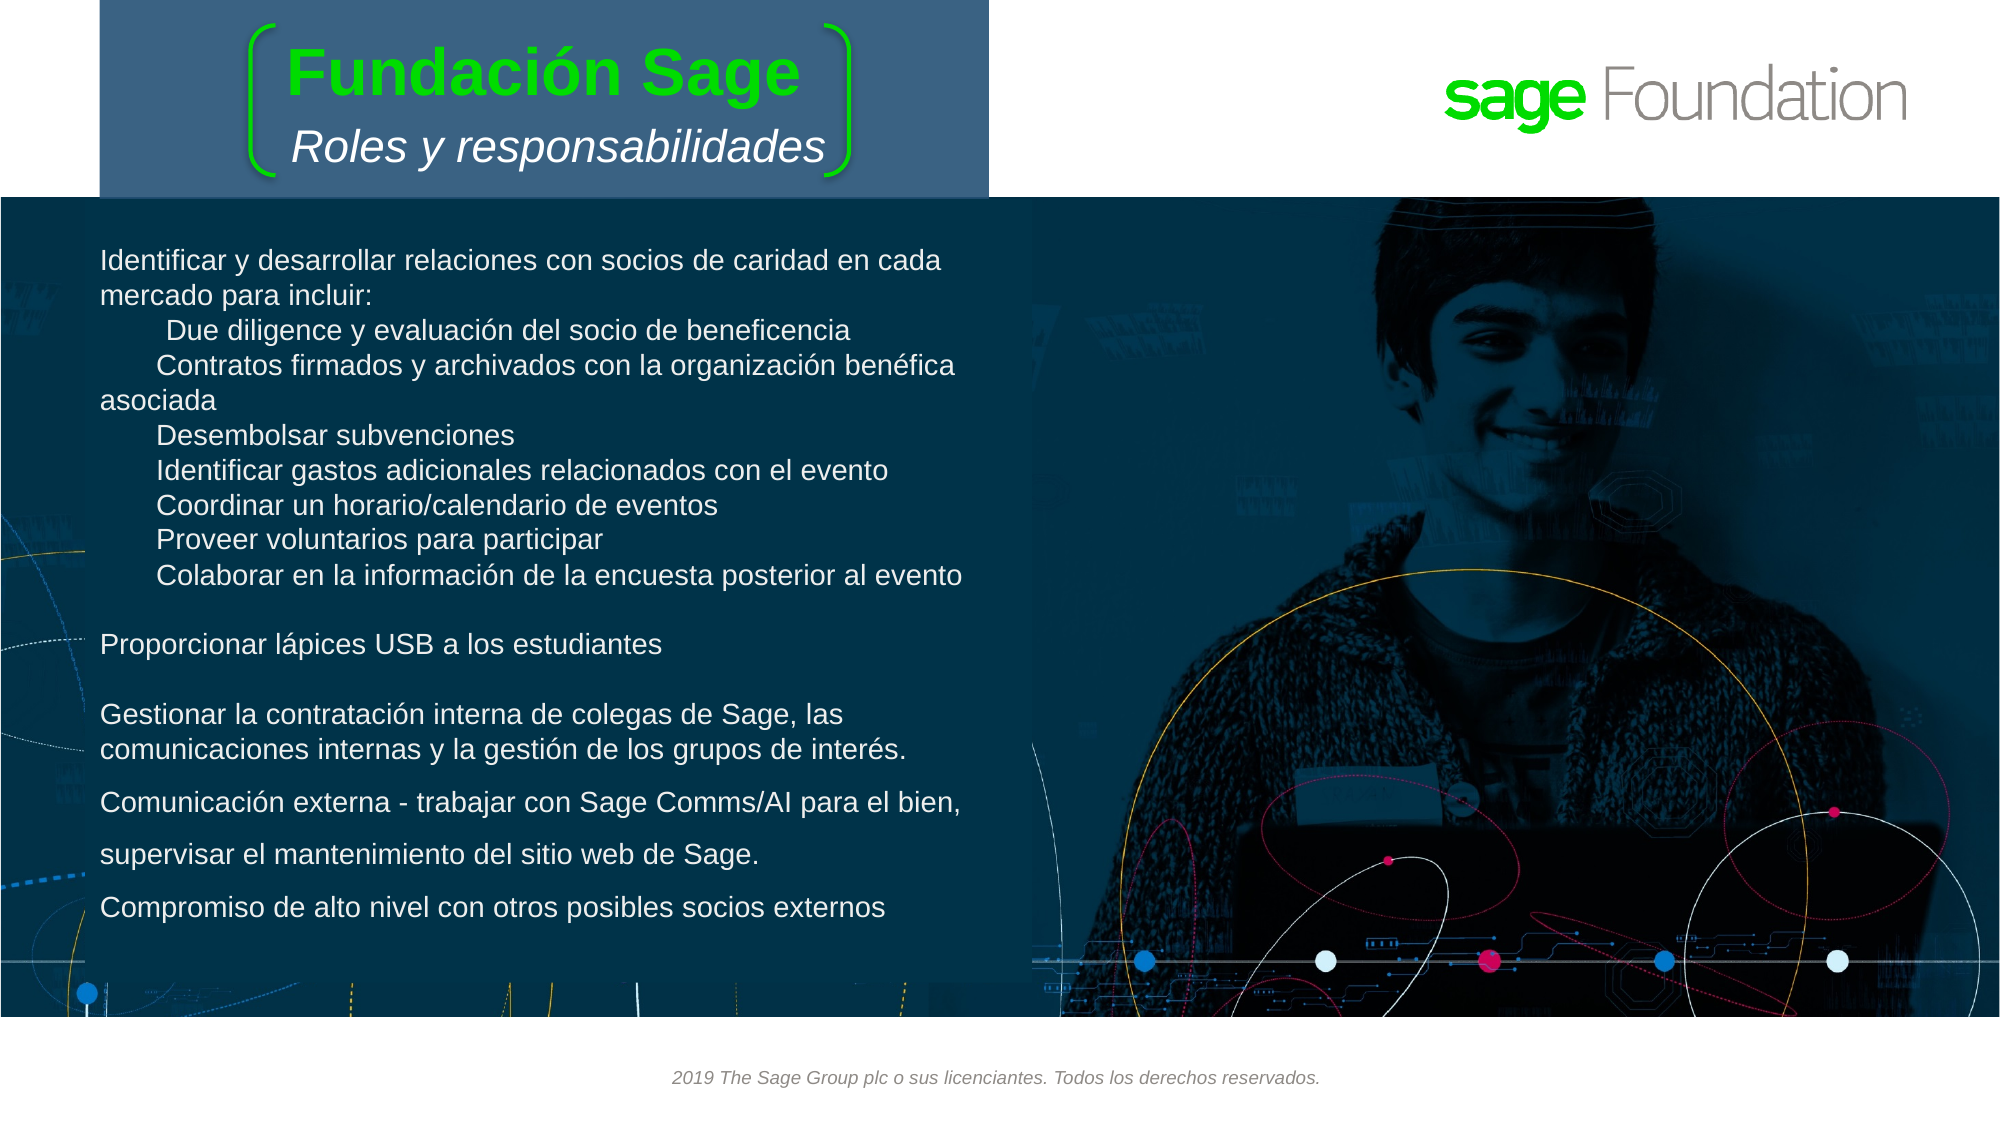

# Fundación Sage

Roles y responsabilidades

Identificar y desarrollar relaciones con socios de caridad en cada mercado para incluir:
        Due diligence y evaluación del socio de beneficencia
Contratos firmados y archivados con la organización benéfica asociada
Desembolsar subvenciones
Identificar gastos adicionales relacionados con el evento
Coordinar un horario/calendario de eventos
Proveer voluntarios para participar
Colaborar en la información de la encuesta posterior al evento

Proporcionar lápices USB a los estudiantes

Gestionar la contratación interna de colegas de Sage, las comunicaciones internas y la gestión de los grupos de interés.
Comunicación externa - trabajar con Sage Comms/AI para el bien, supervisar el mantenimiento del sitio web de Sage.
Compromiso de alto nivel con otros posibles socios externos